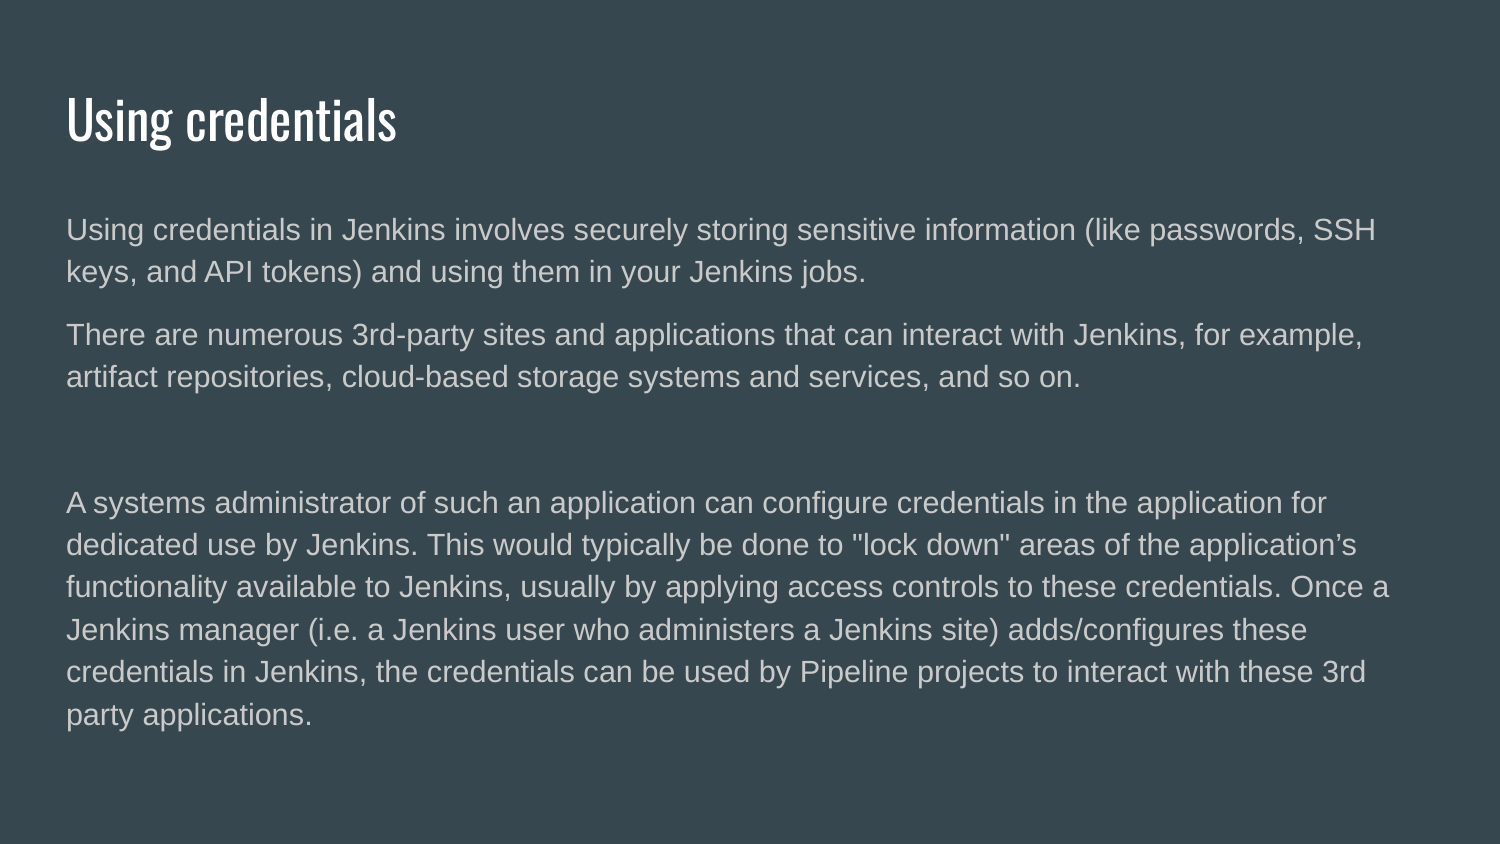

# Using credentials
Using credentials in Jenkins involves securely storing sensitive information (like passwords, SSH keys, and API tokens) and using them in your Jenkins jobs.
There are numerous 3rd-party sites and applications that can interact with Jenkins, for example, artifact repositories, cloud-based storage systems and services, and so on.

A systems administrator of such an application can configure credentials in the application for dedicated use by Jenkins. This would typically be done to "lock down" areas of the application’s functionality available to Jenkins, usually by applying access controls to these credentials. Once a Jenkins manager (i.e. a Jenkins user who administers a Jenkins site) adds/configures these credentials in Jenkins, the credentials can be used by Pipeline projects to interact with these 3rd party applications.